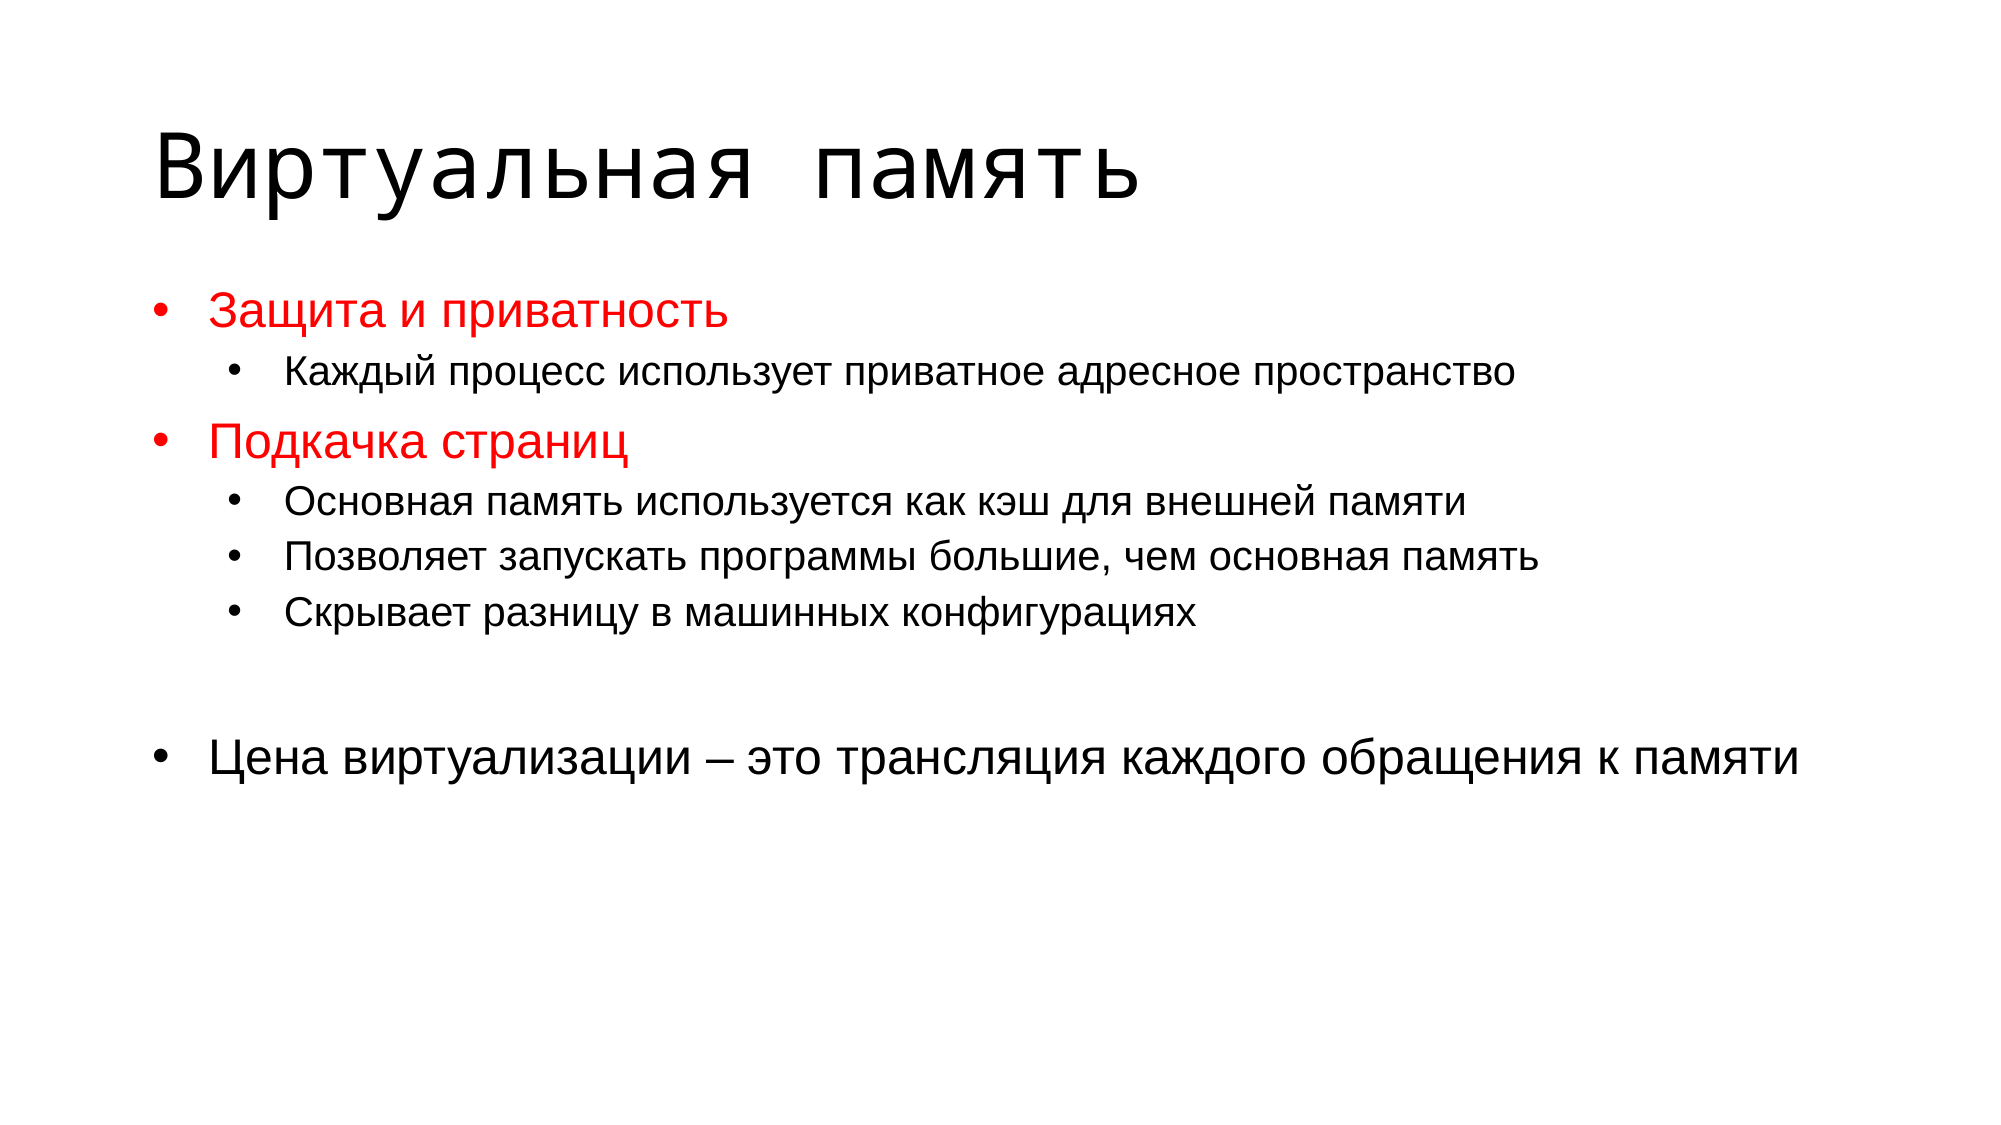

Виртуальная память
Защита и приватность
Каждый процесс использует приватное адресное пространство
Подкачка страниц
Основная память используется как кэш для внешней памяти
Позволяет запускать программы большие, чем основная память
Скрывает разницу в машинных конфигурациях

Цена виртуализации – это трансляция каждого обращения к памяти